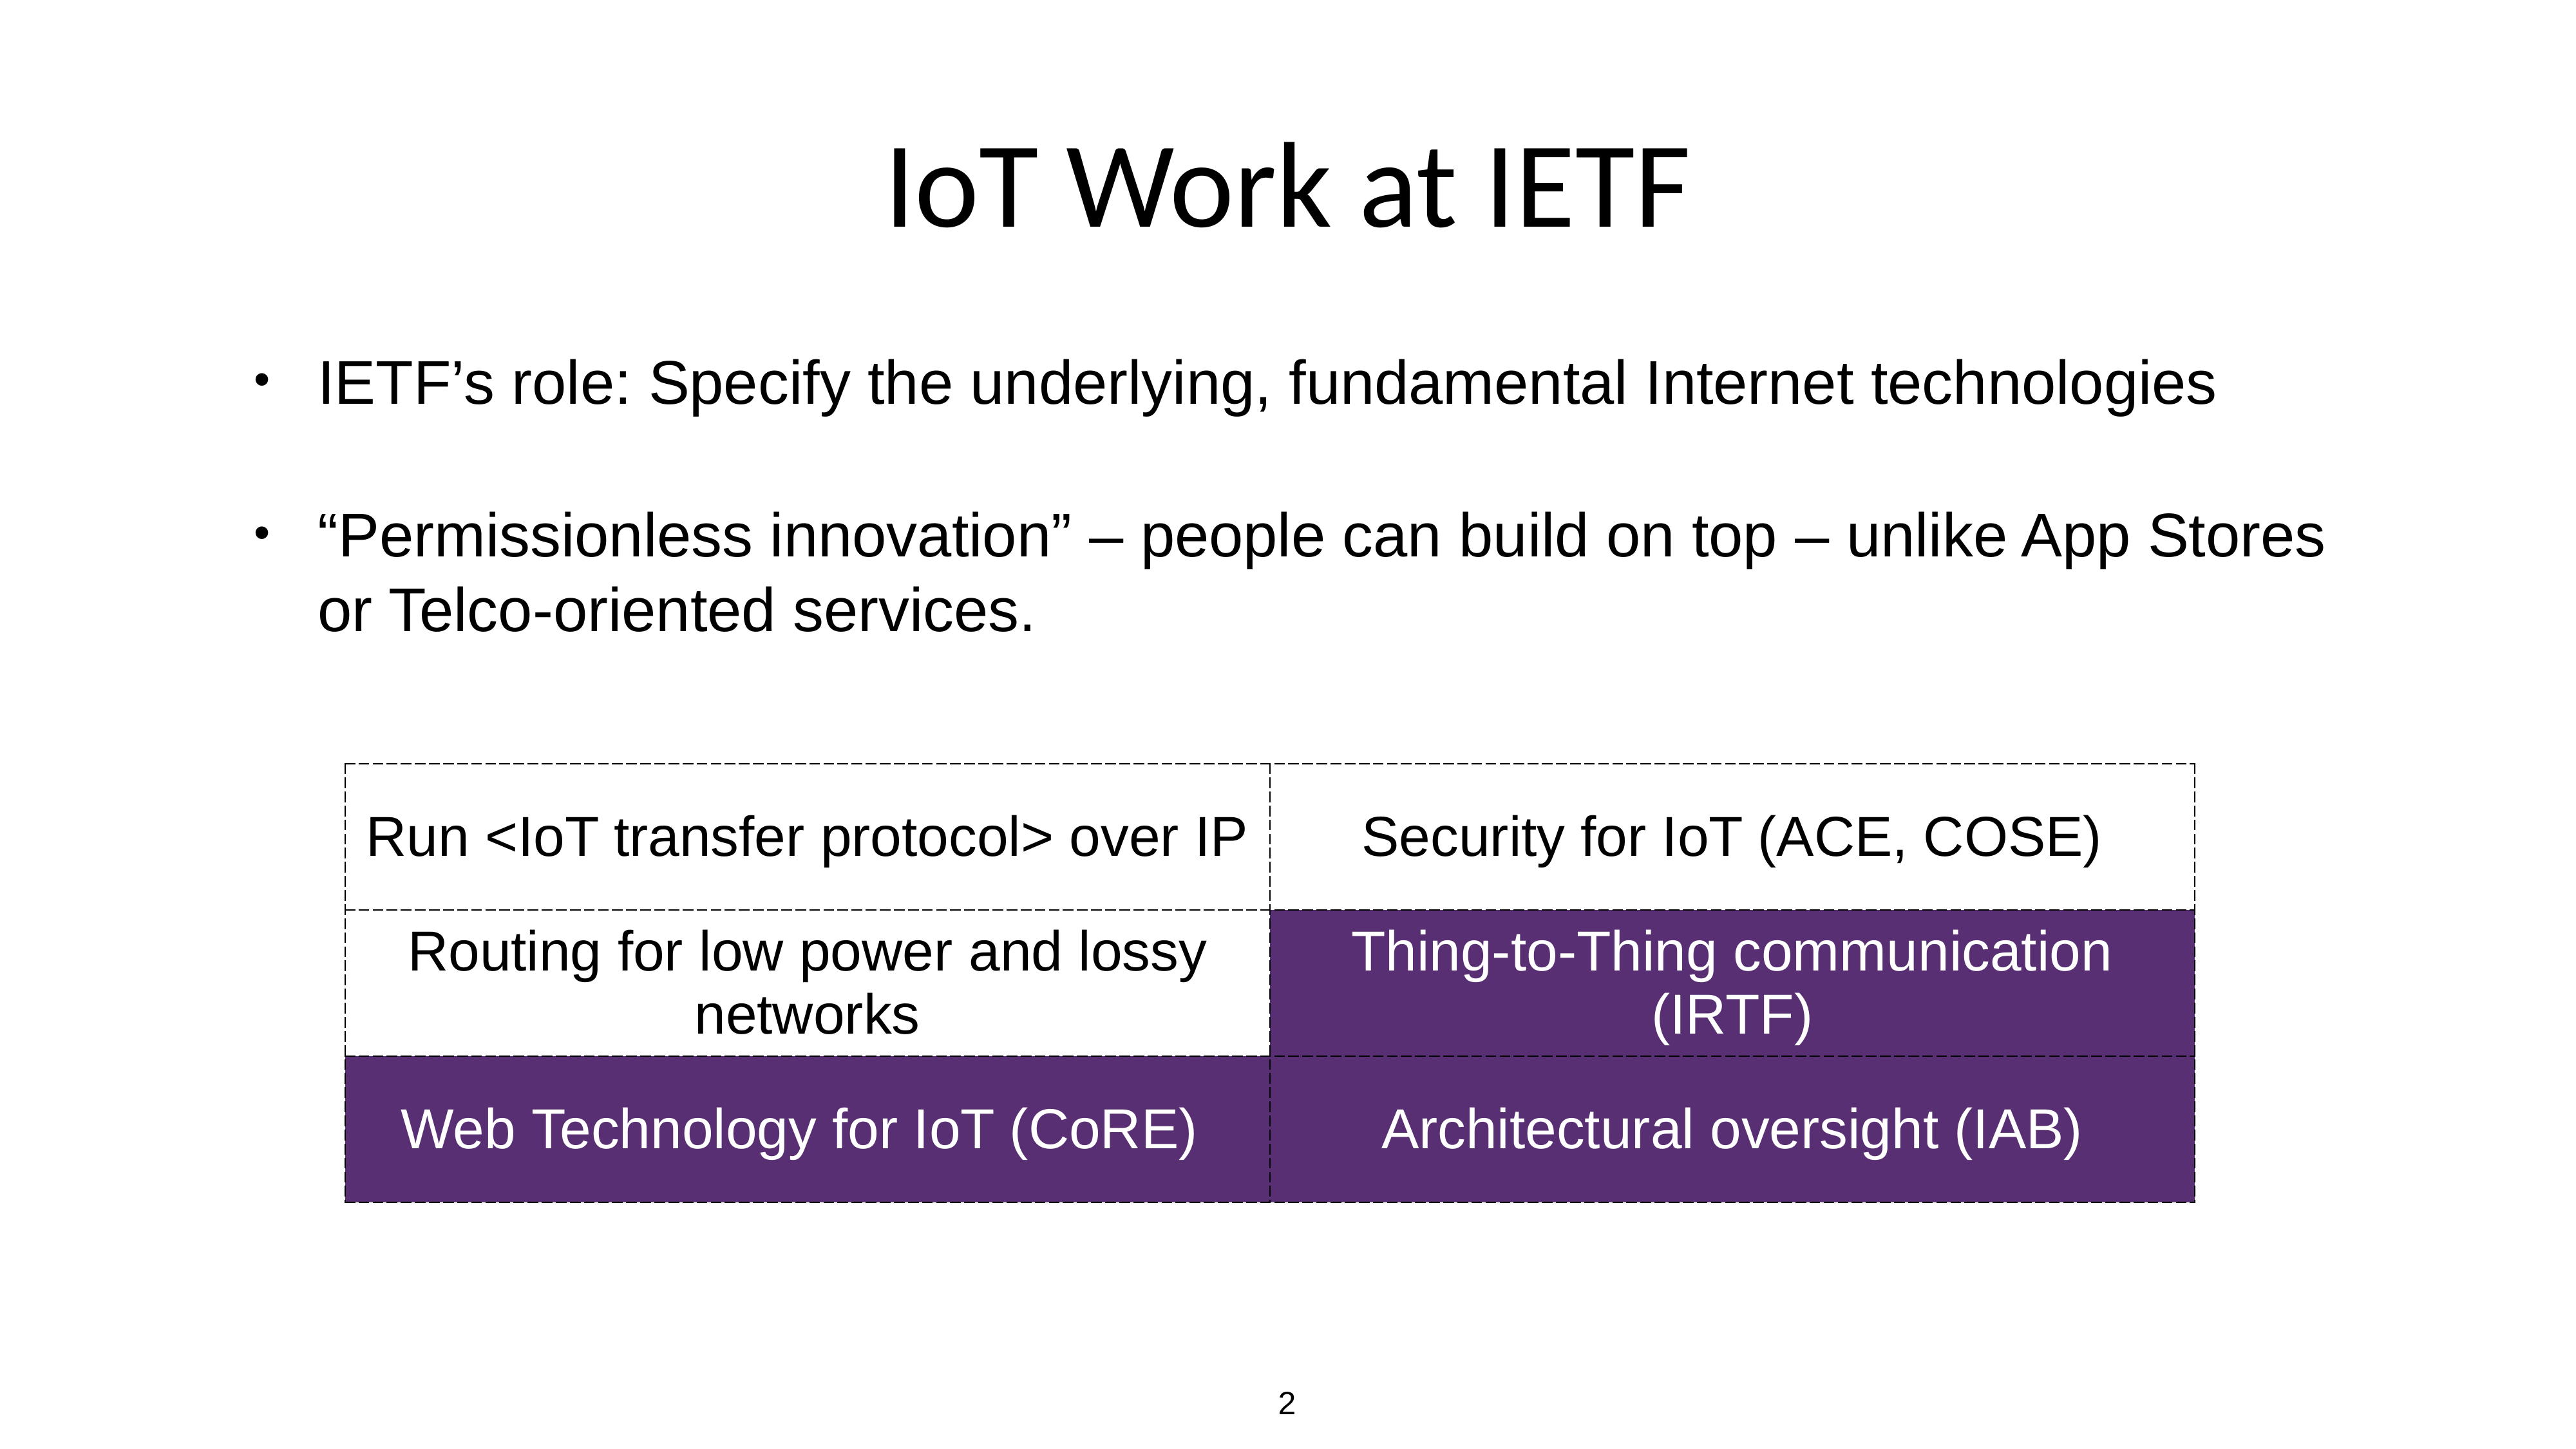

IoT Work at IETF
IETF’s role: Specify the underlying, fundamental Internet technologies
“Permissionless innovation” – people can build on top – unlike App Stores or Telco-oriented services.
| Run <IoT transfer protocol> over IP | Security for IoT (ACE, COSE) |
| --- | --- |
| Routing for low power and lossy networks | Thing-to-Thing communication (IRTF) |
| Web Technology for IoT (CoRE) | Architectural oversight (IAB) |
2